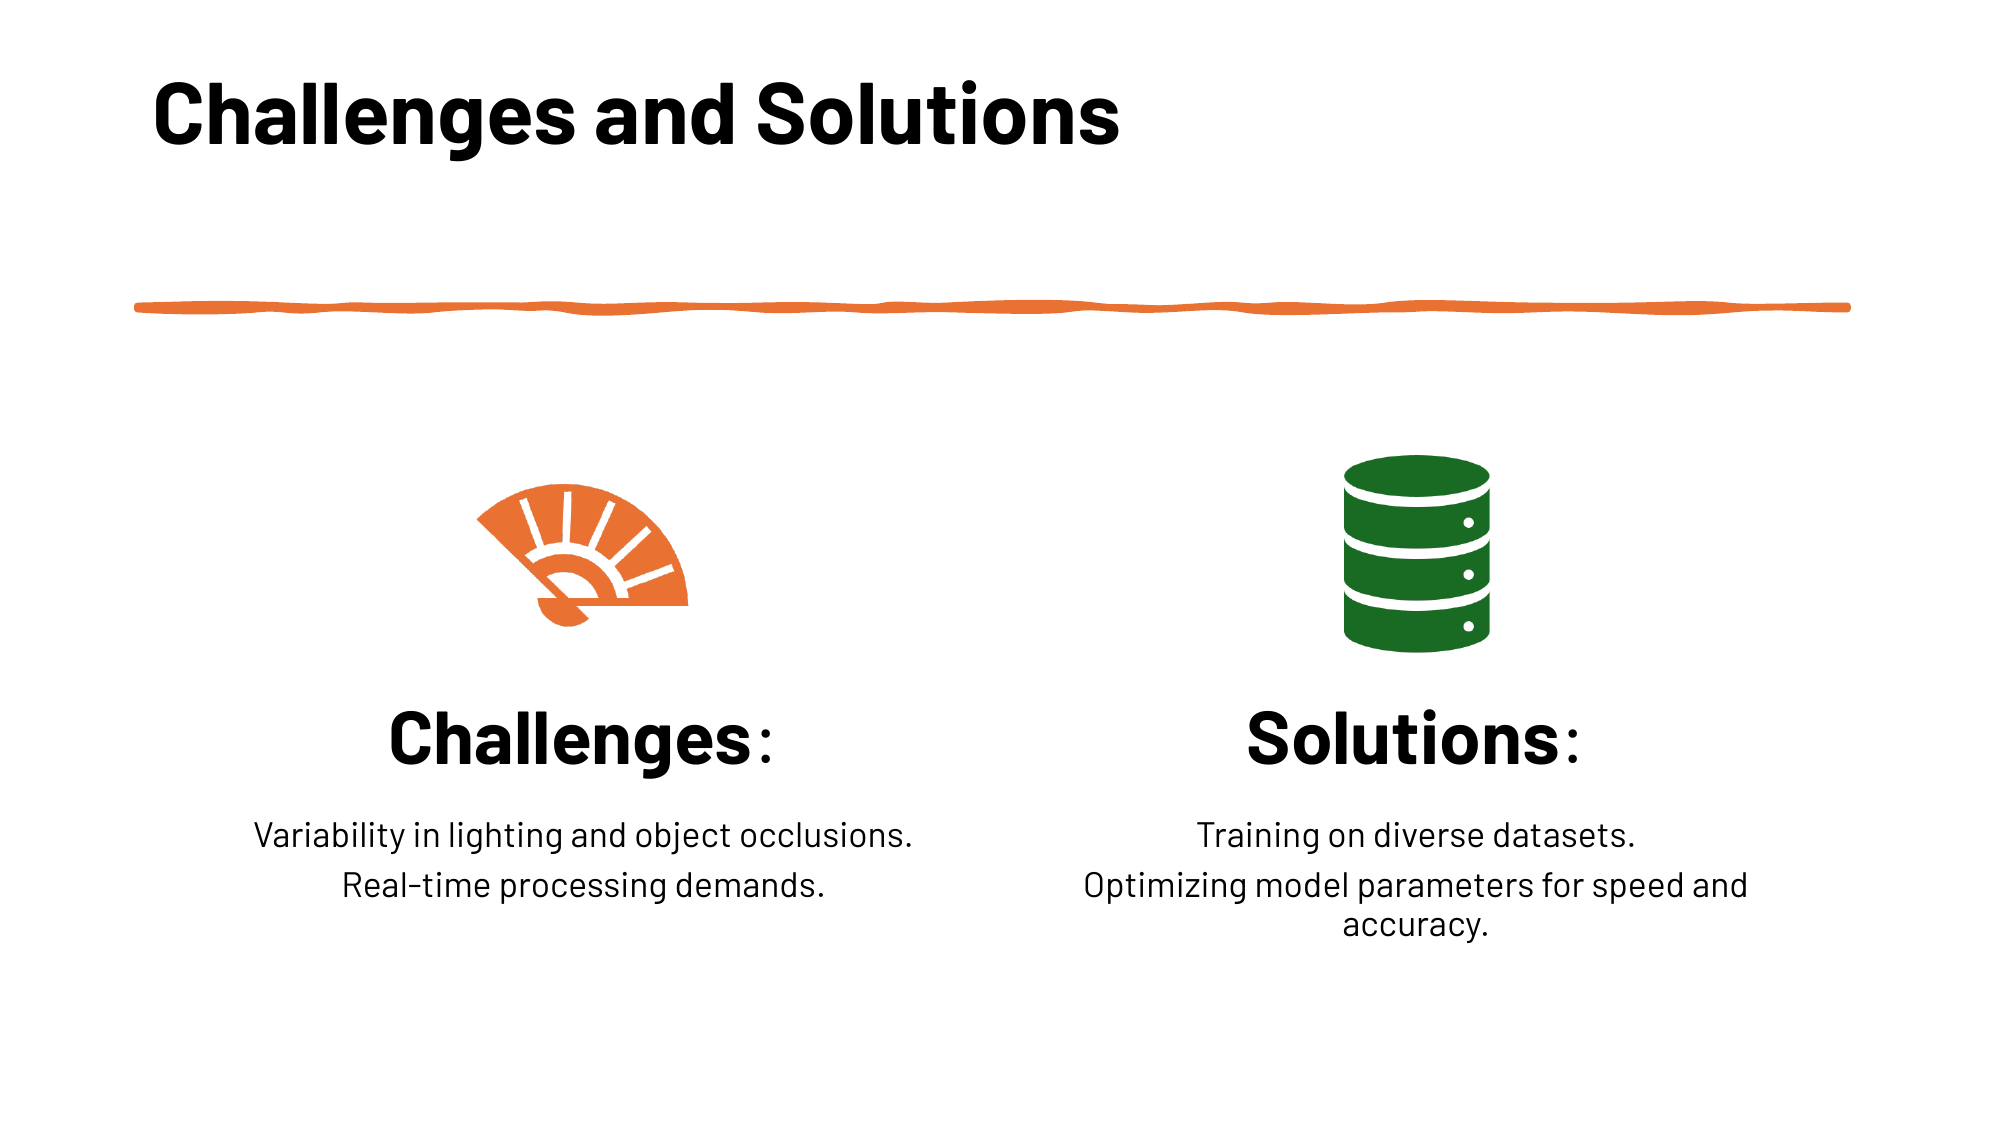

# Challenges and Solutions

Challenges:
Variability in lighting and object occlusions.
Real-time processing demands.
Solutions:
Training on diverse datasets.
Optimizing model parameters for speed and accuracy.